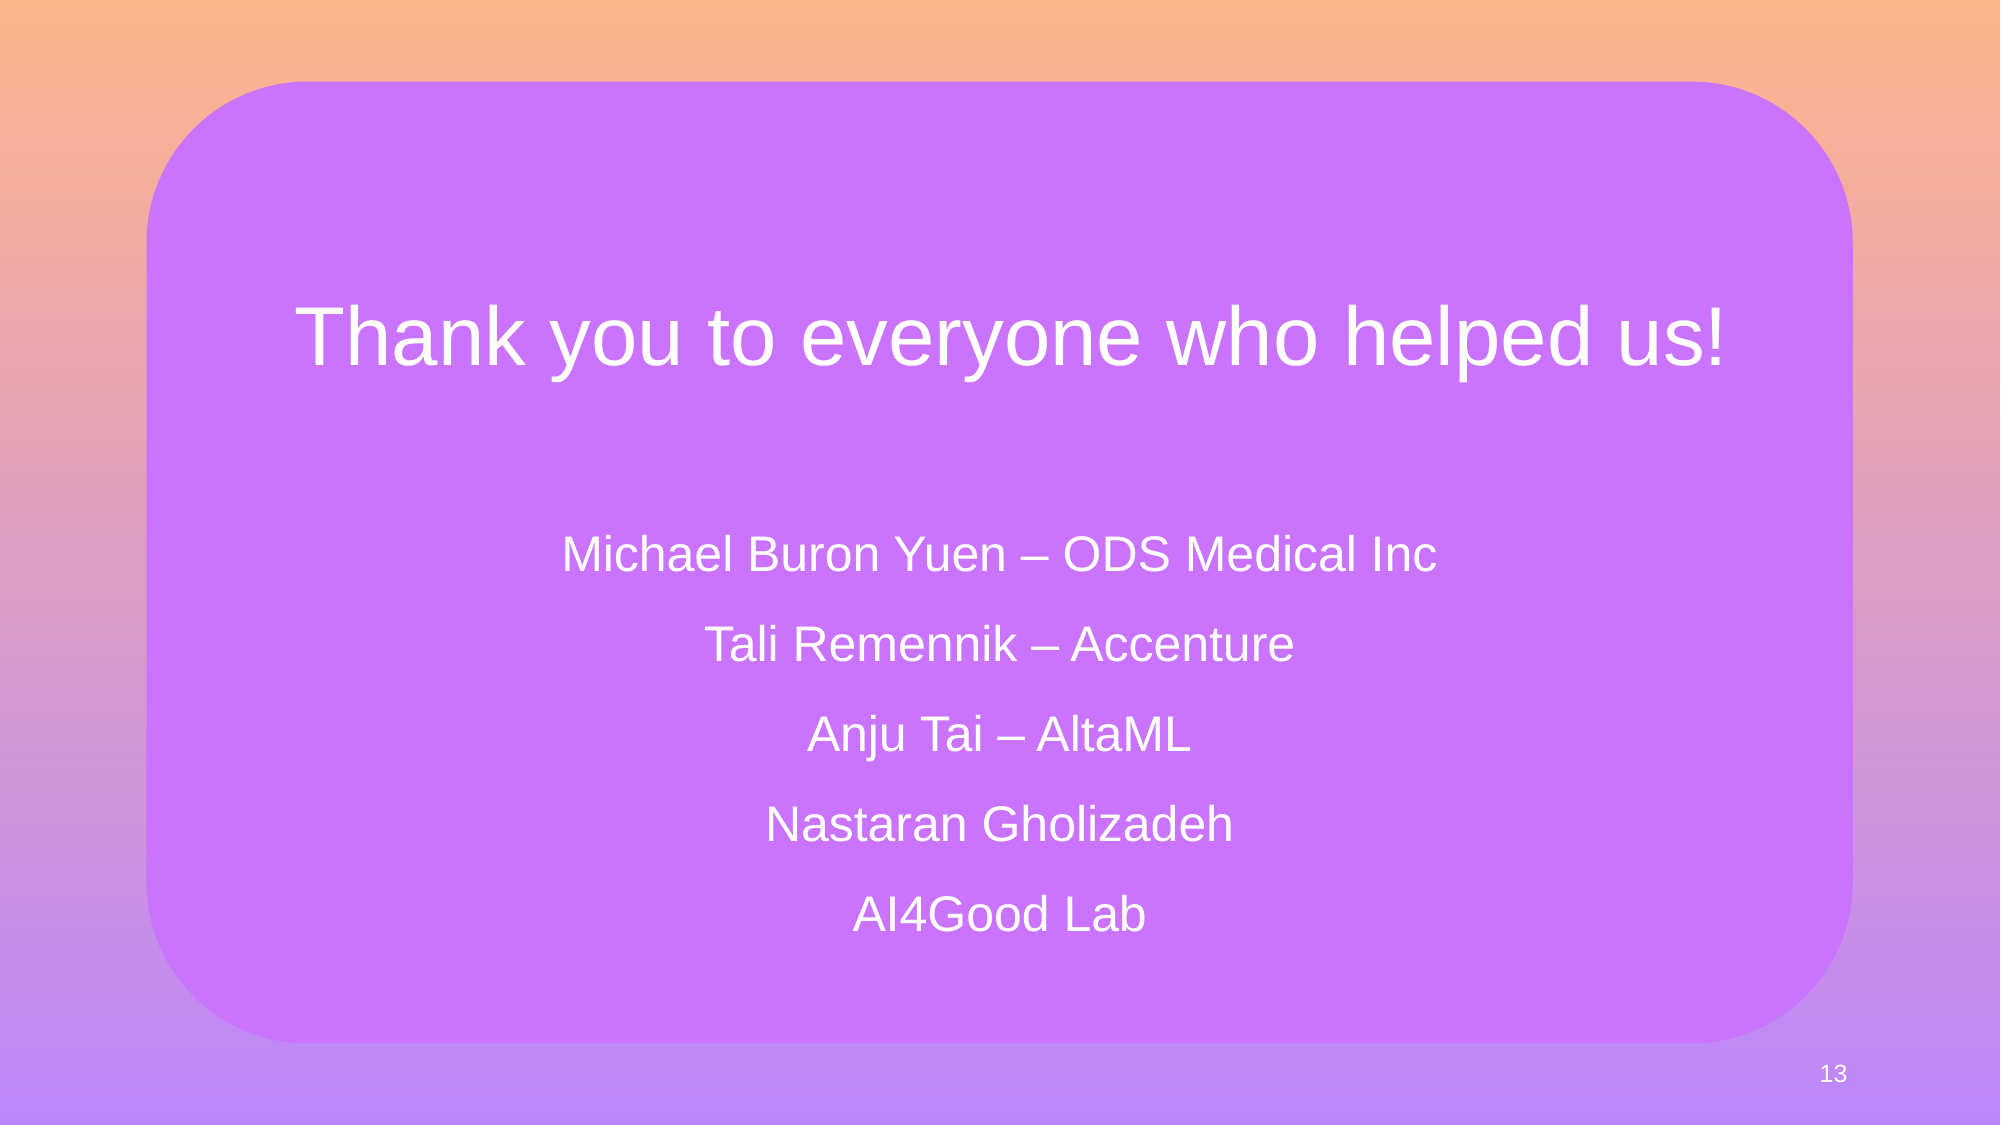

# Thank you to everyone who helped us!
Michael Buron Yuen – ODS Medical Inc
Tali Remennik – Accenture
Anju Tai – AltaML
Nastaran Gholizadeh
AI4Good Lab
13